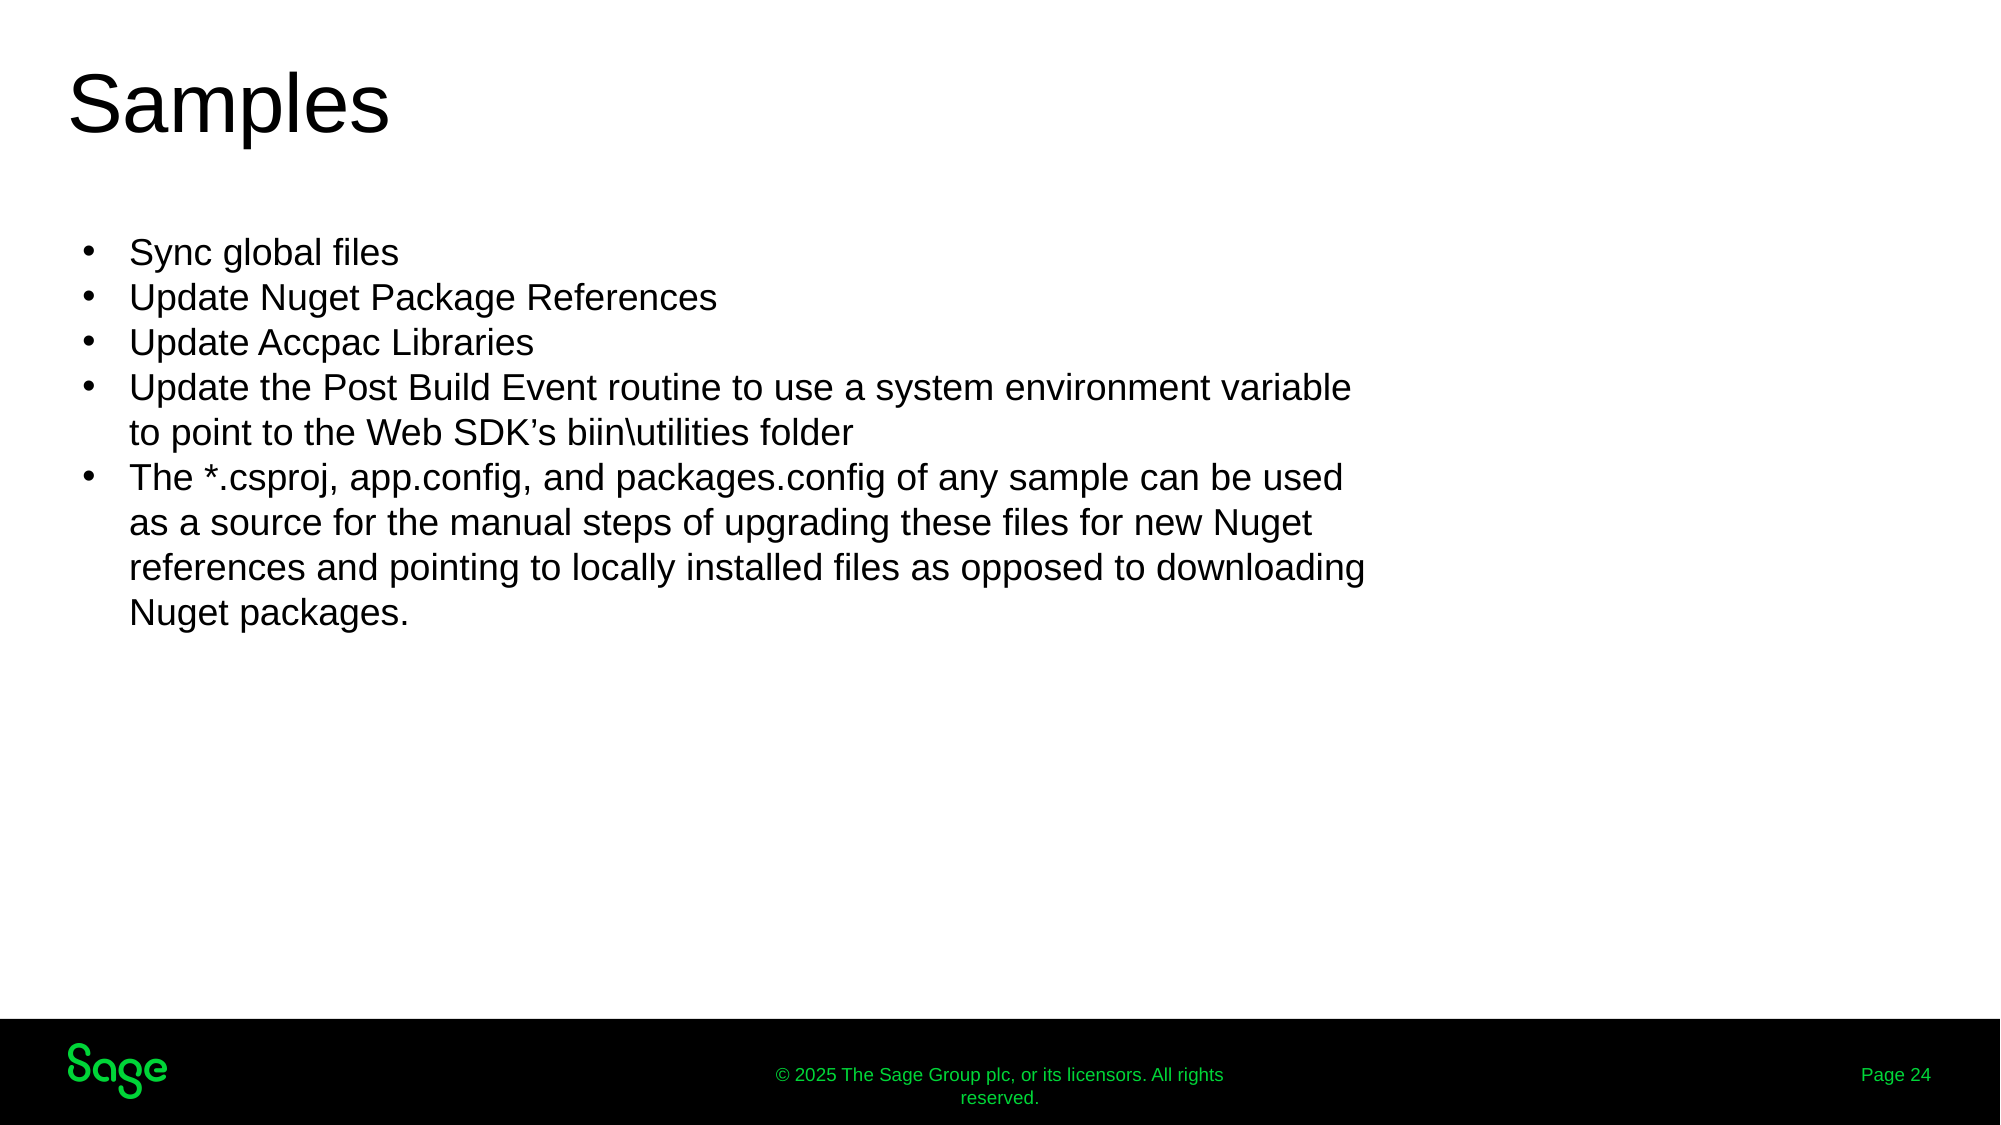

# Samples
Sync global files
Update Nuget Package References
Update Accpac Libraries
Update the Post Build Event routine to use a system environment variable to point to the Web SDK’s biin\utilities folder
The *.csproj, app.config, and packages.config of any sample can be used as a source for the manual steps of upgrading these files for new Nuget references and pointing to locally installed files as opposed to downloading Nuget packages.
Web Screens
Page 24